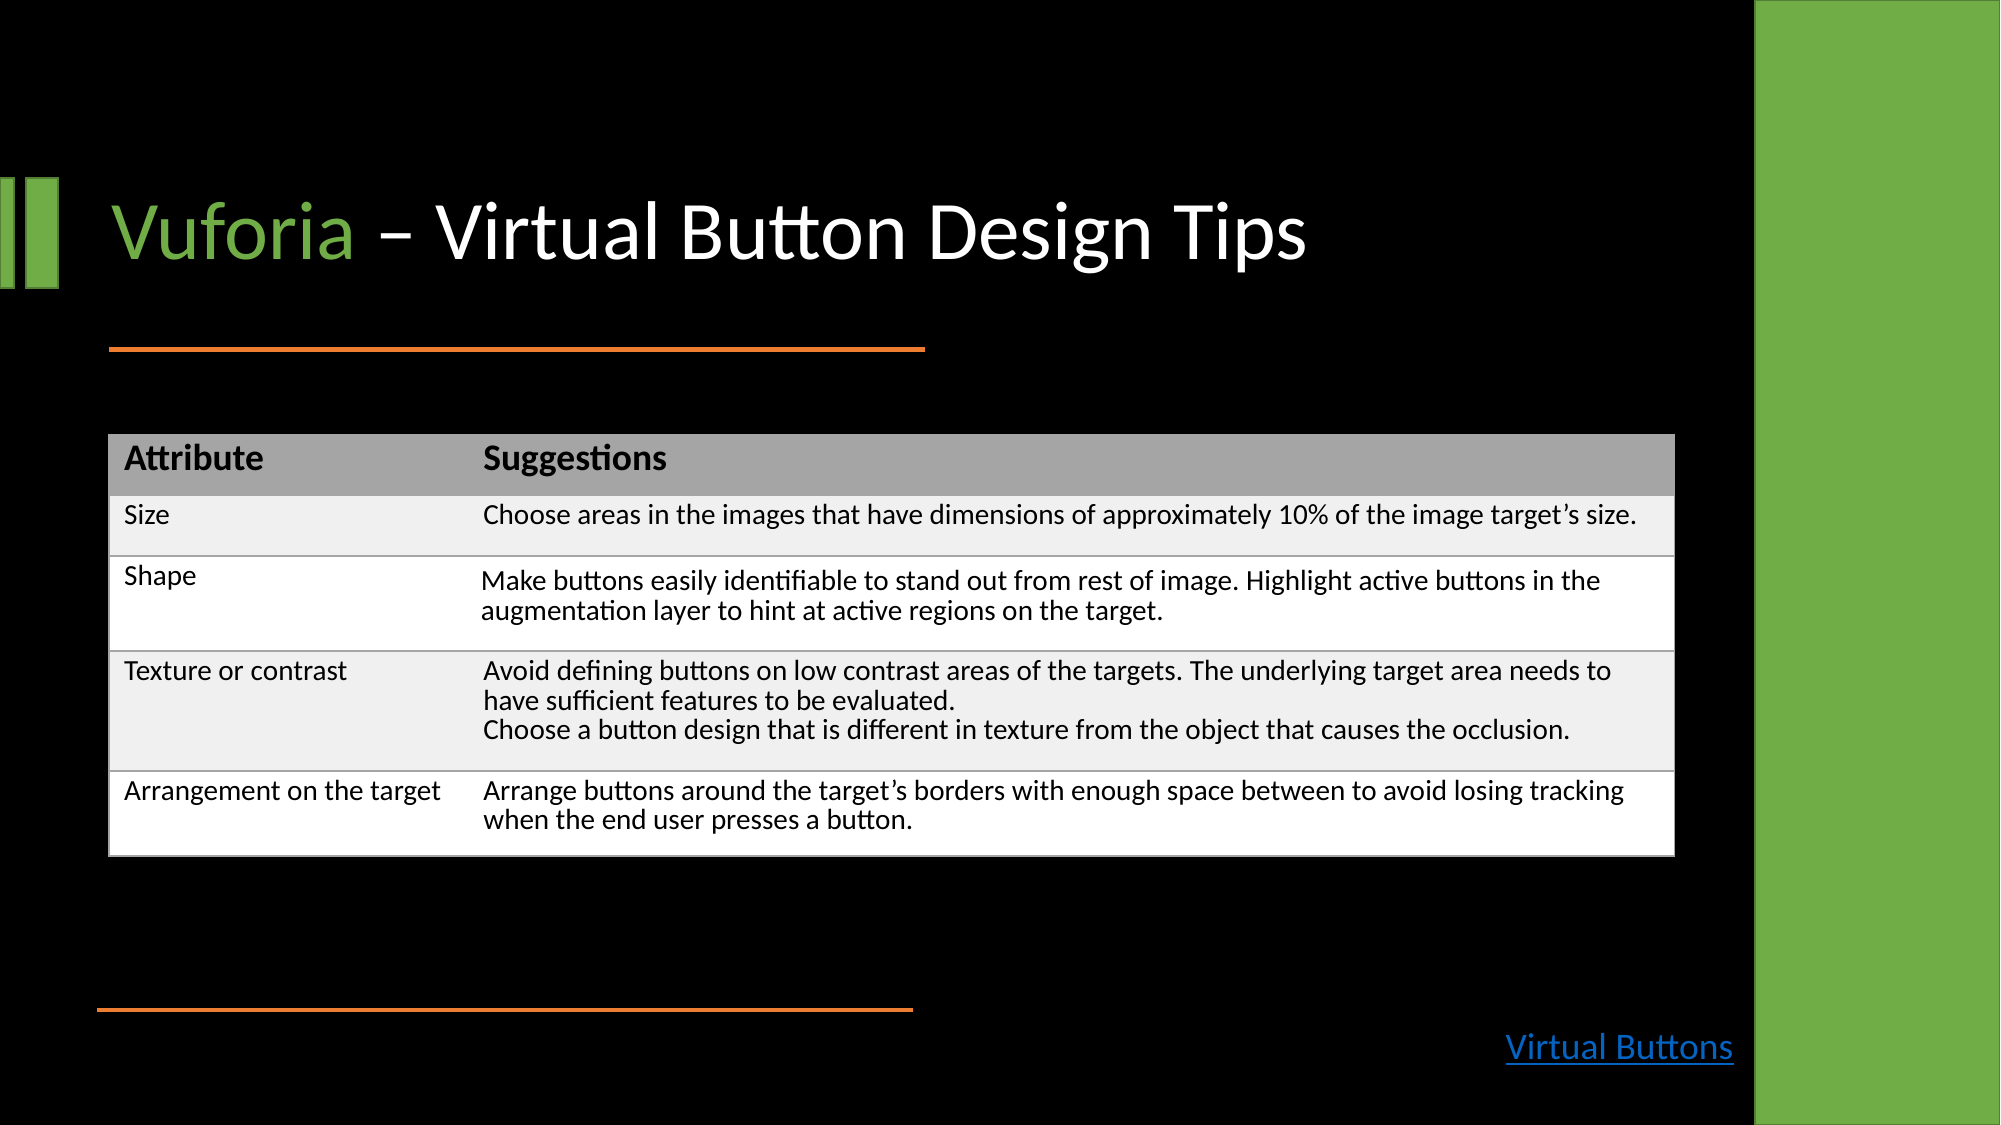

Vuforia – Virtual Button Design Tips

| Attribute | Suggestions |
| --- | --- |
| Size | Choose areas in the images that have dimensions of approximately 10% of the image target’s size. |
| Shape | Make buttons easily identifiable to stand out from rest of image. Highlight active buttons in the augmentation layer to hint at active regions on the target. |
| Texture or contrast | Avoid defining buttons on low contrast areas of the targets. The underlying target area needs to have sufficient features to be evaluated. Choose a button design that is different in texture from the object that causes the occlusion. |
| Arrangement on the target | Arrange buttons around the target’s borders with enough space between to avoid losing tracking when the end user presses a button. |
Virtual Buttons